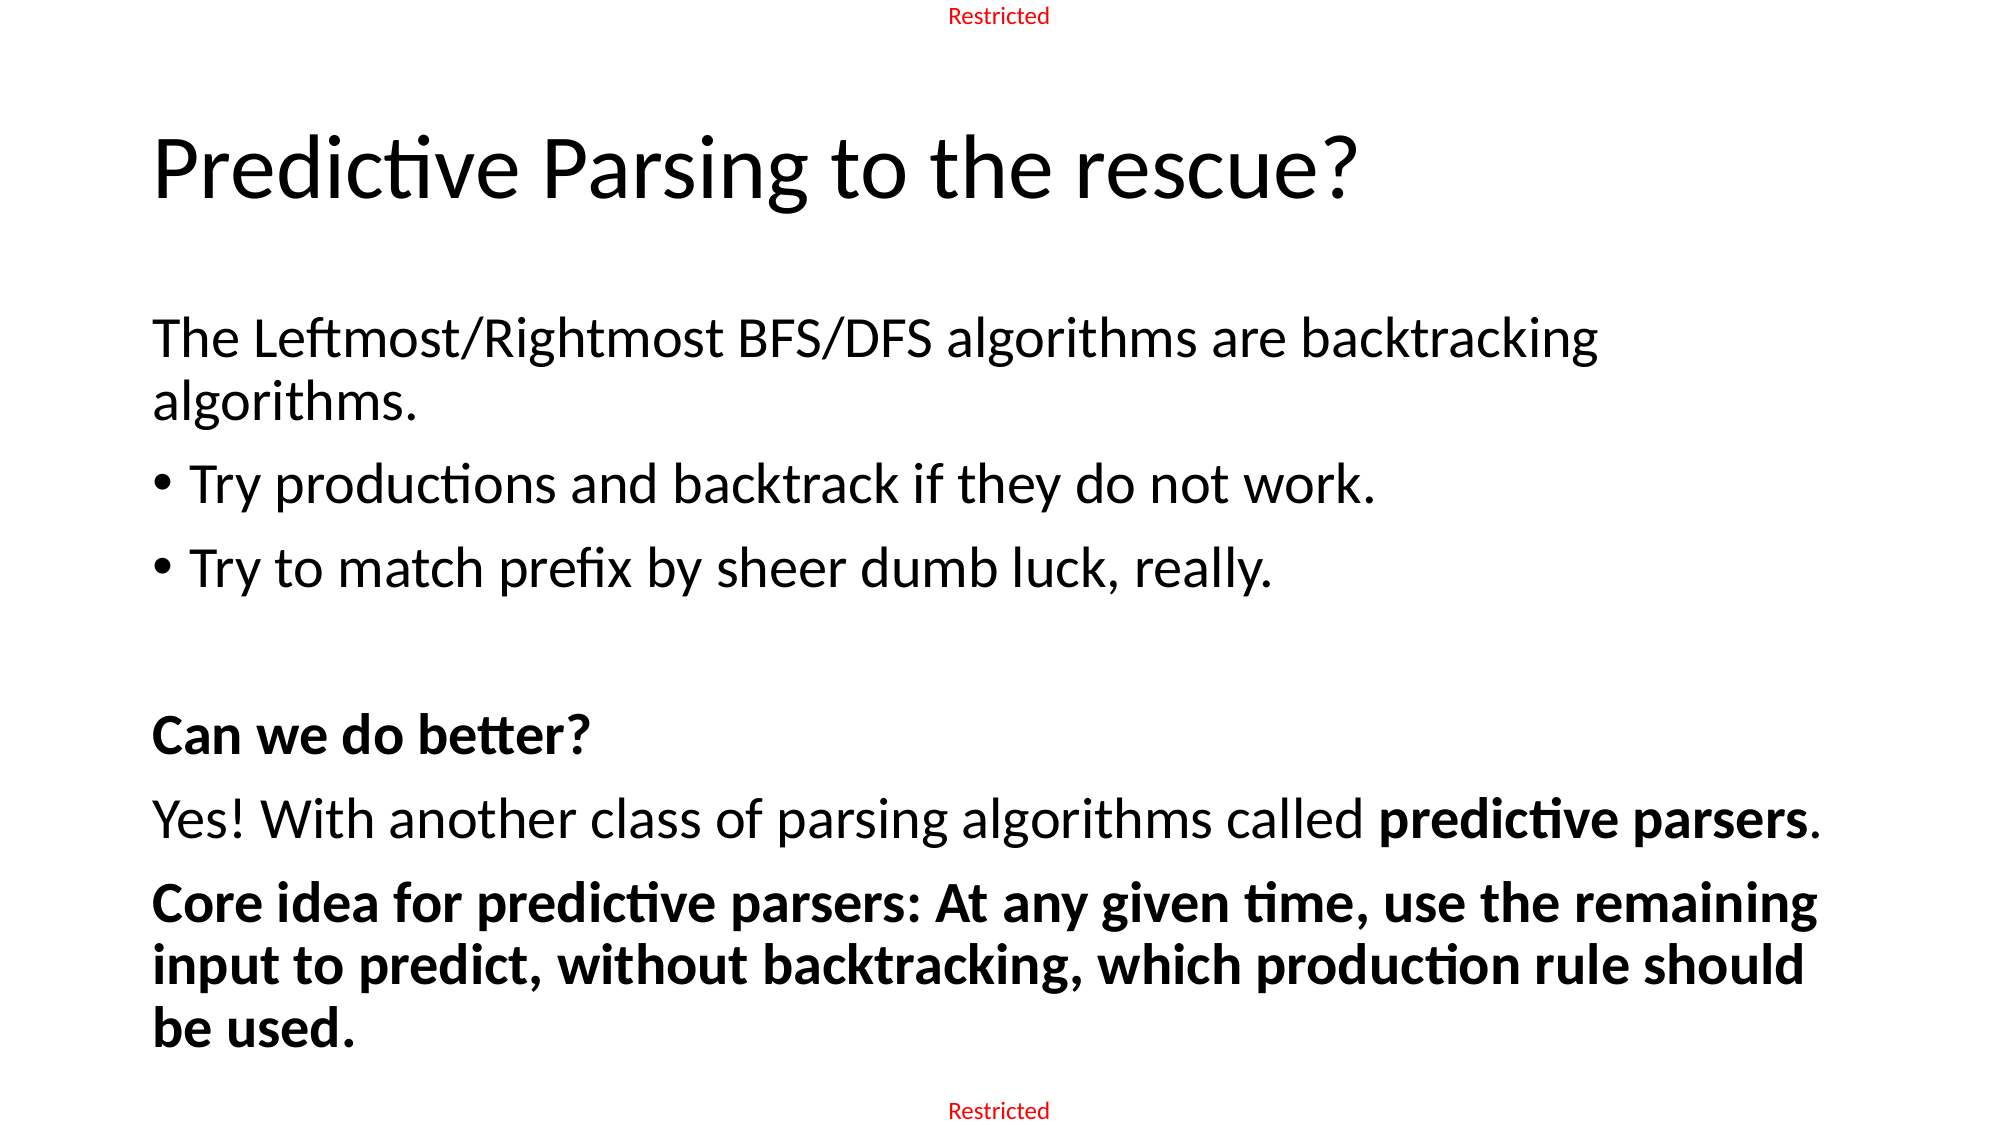

# Predictive Parsing to the rescue?
The Leftmost/Rightmost BFS/DFS algorithms are backtracking algorithms.
Try productions and backtrack if they do not work.
Try to match prefix by sheer dumb luck, really.

Can we do better?
Yes! With another class of parsing algorithms called predictive parsers.
Core idea for predictive parsers: At any given time, use the remaining input to predict, without backtracking, which production rule should be used.